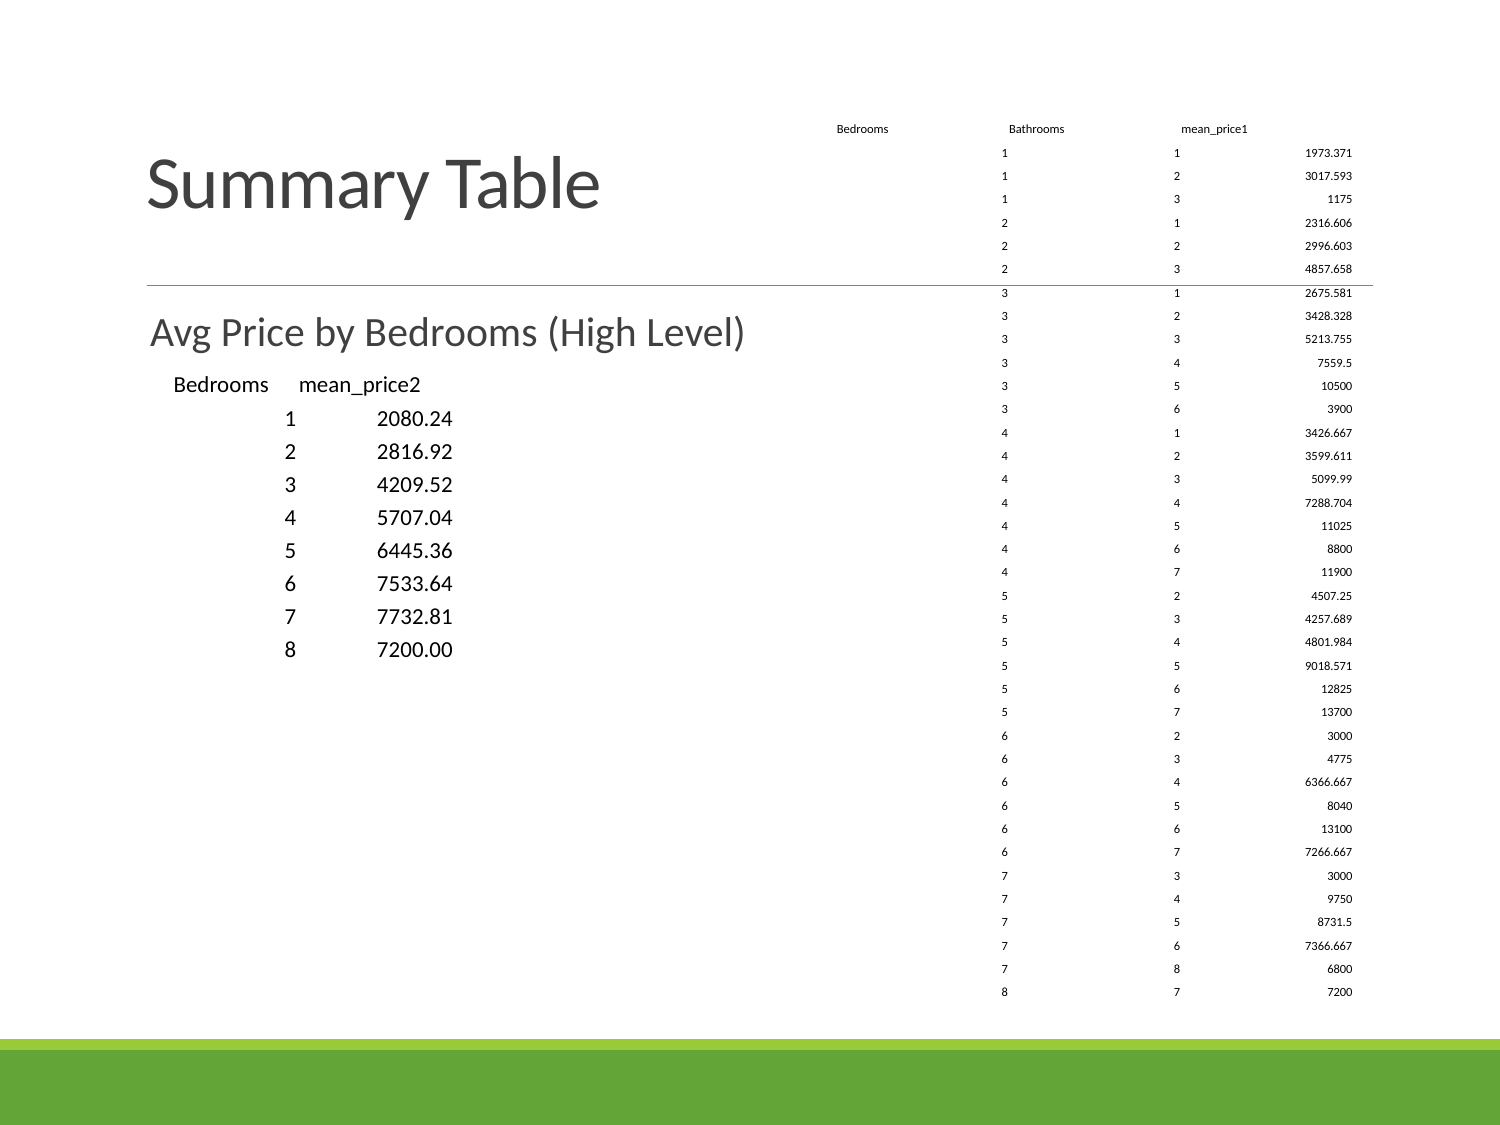

# Summary Table
| Bedrooms | Bathrooms | mean\_price1 |
| --- | --- | --- |
| 1 | 1 | 1973.371 |
| 1 | 2 | 3017.593 |
| 1 | 3 | 1175 |
| 2 | 1 | 2316.606 |
| 2 | 2 | 2996.603 |
| 2 | 3 | 4857.658 |
| 3 | 1 | 2675.581 |
| 3 | 2 | 3428.328 |
| 3 | 3 | 5213.755 |
| 3 | 4 | 7559.5 |
| 3 | 5 | 10500 |
| 3 | 6 | 3900 |
| 4 | 1 | 3426.667 |
| 4 | 2 | 3599.611 |
| 4 | 3 | 5099.99 |
| 4 | 4 | 7288.704 |
| 4 | 5 | 11025 |
| 4 | 6 | 8800 |
| 4 | 7 | 11900 |
| 5 | 2 | 4507.25 |
| 5 | 3 | 4257.689 |
| 5 | 4 | 4801.984 |
| 5 | 5 | 9018.571 |
| 5 | 6 | 12825 |
| 5 | 7 | 13700 |
| 6 | 2 | 3000 |
| 6 | 3 | 4775 |
| 6 | 4 | 6366.667 |
| 6 | 5 | 8040 |
| 6 | 6 | 13100 |
| 6 | 7 | 7266.667 |
| 7 | 3 | 3000 |
| 7 | 4 | 9750 |
| 7 | 5 | 8731.5 |
| 7 | 6 | 7366.667 |
| 7 | 8 | 6800 |
| 8 | 7 | 7200 |
Avg Price by Bedrooms (High Level)
| Bedrooms | mean\_price2 |
| --- | --- |
| 1 | 2080.24 |
| 2 | 2816.92 |
| 3 | 4209.52 |
| 4 | 5707.04 |
| 5 | 6445.36 |
| 6 | 7533.64 |
| 7 | 7732.81 |
| 8 | 7200.00 |